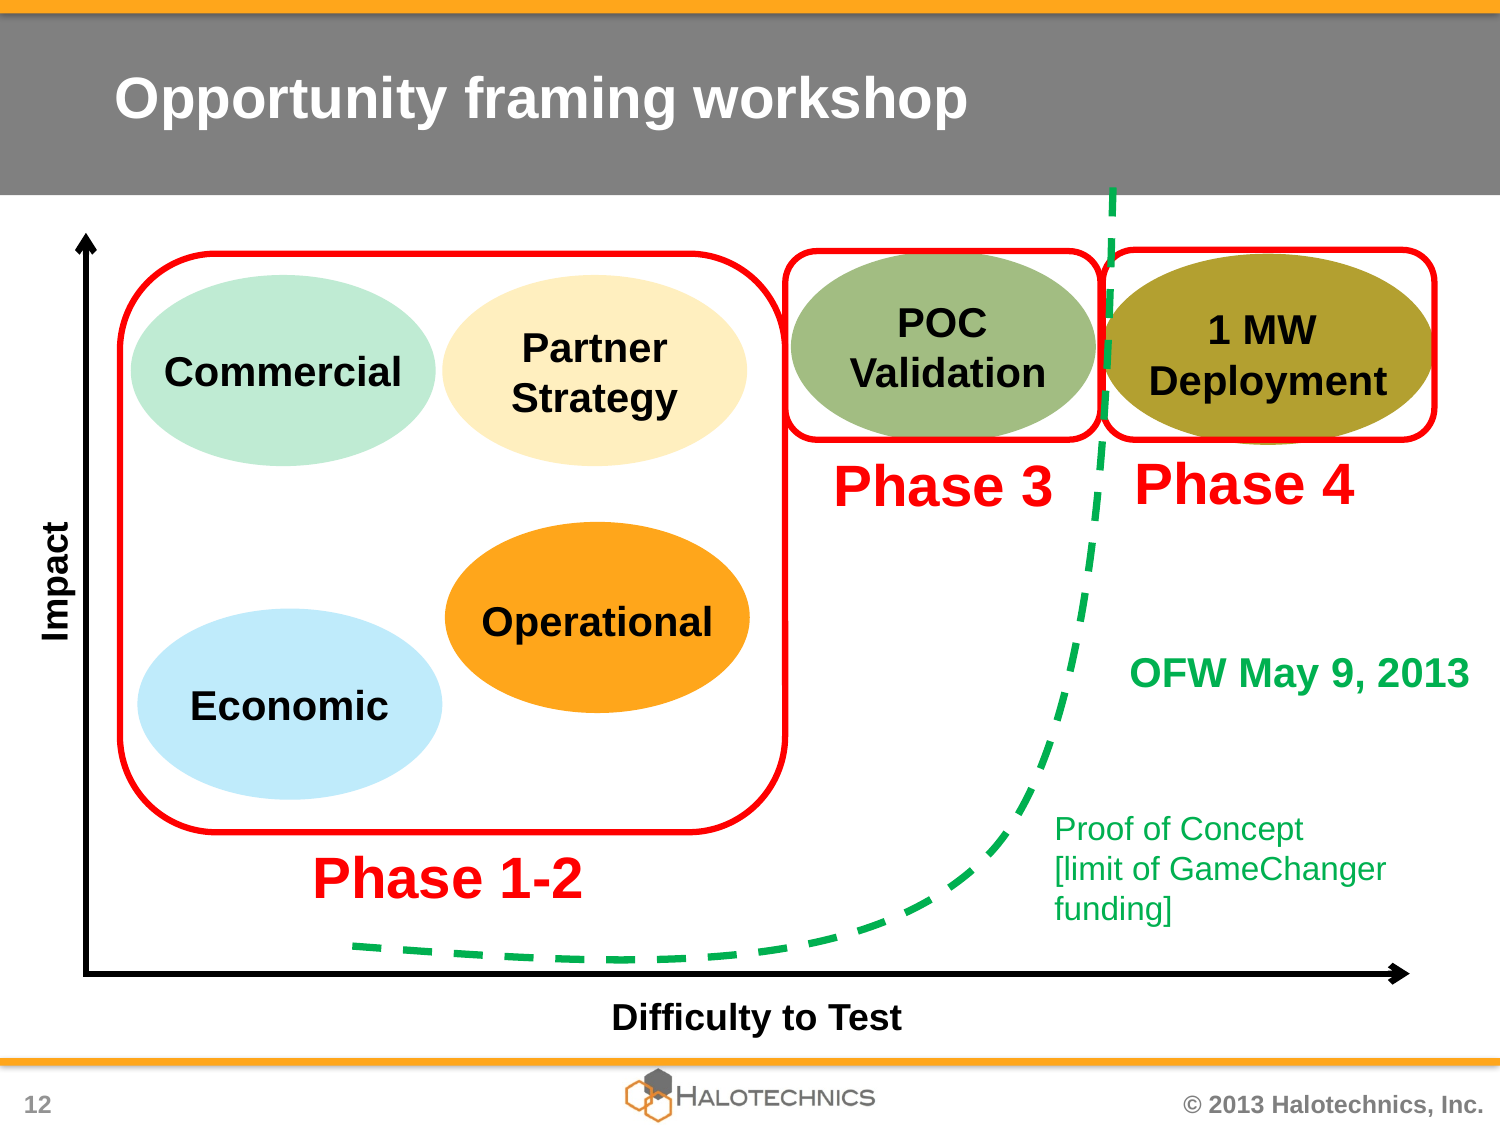

# Opportunity framing workshop

POC
Validation

1 MW
Deployment

Commercial
Partner
Strategy
Phase 4
Phase 3

Operational
Impact

OFW May 9, 2013
Economic
Proof of Concept
[limit of GameChanger funding]
Phase 1-2
Difficulty to Test